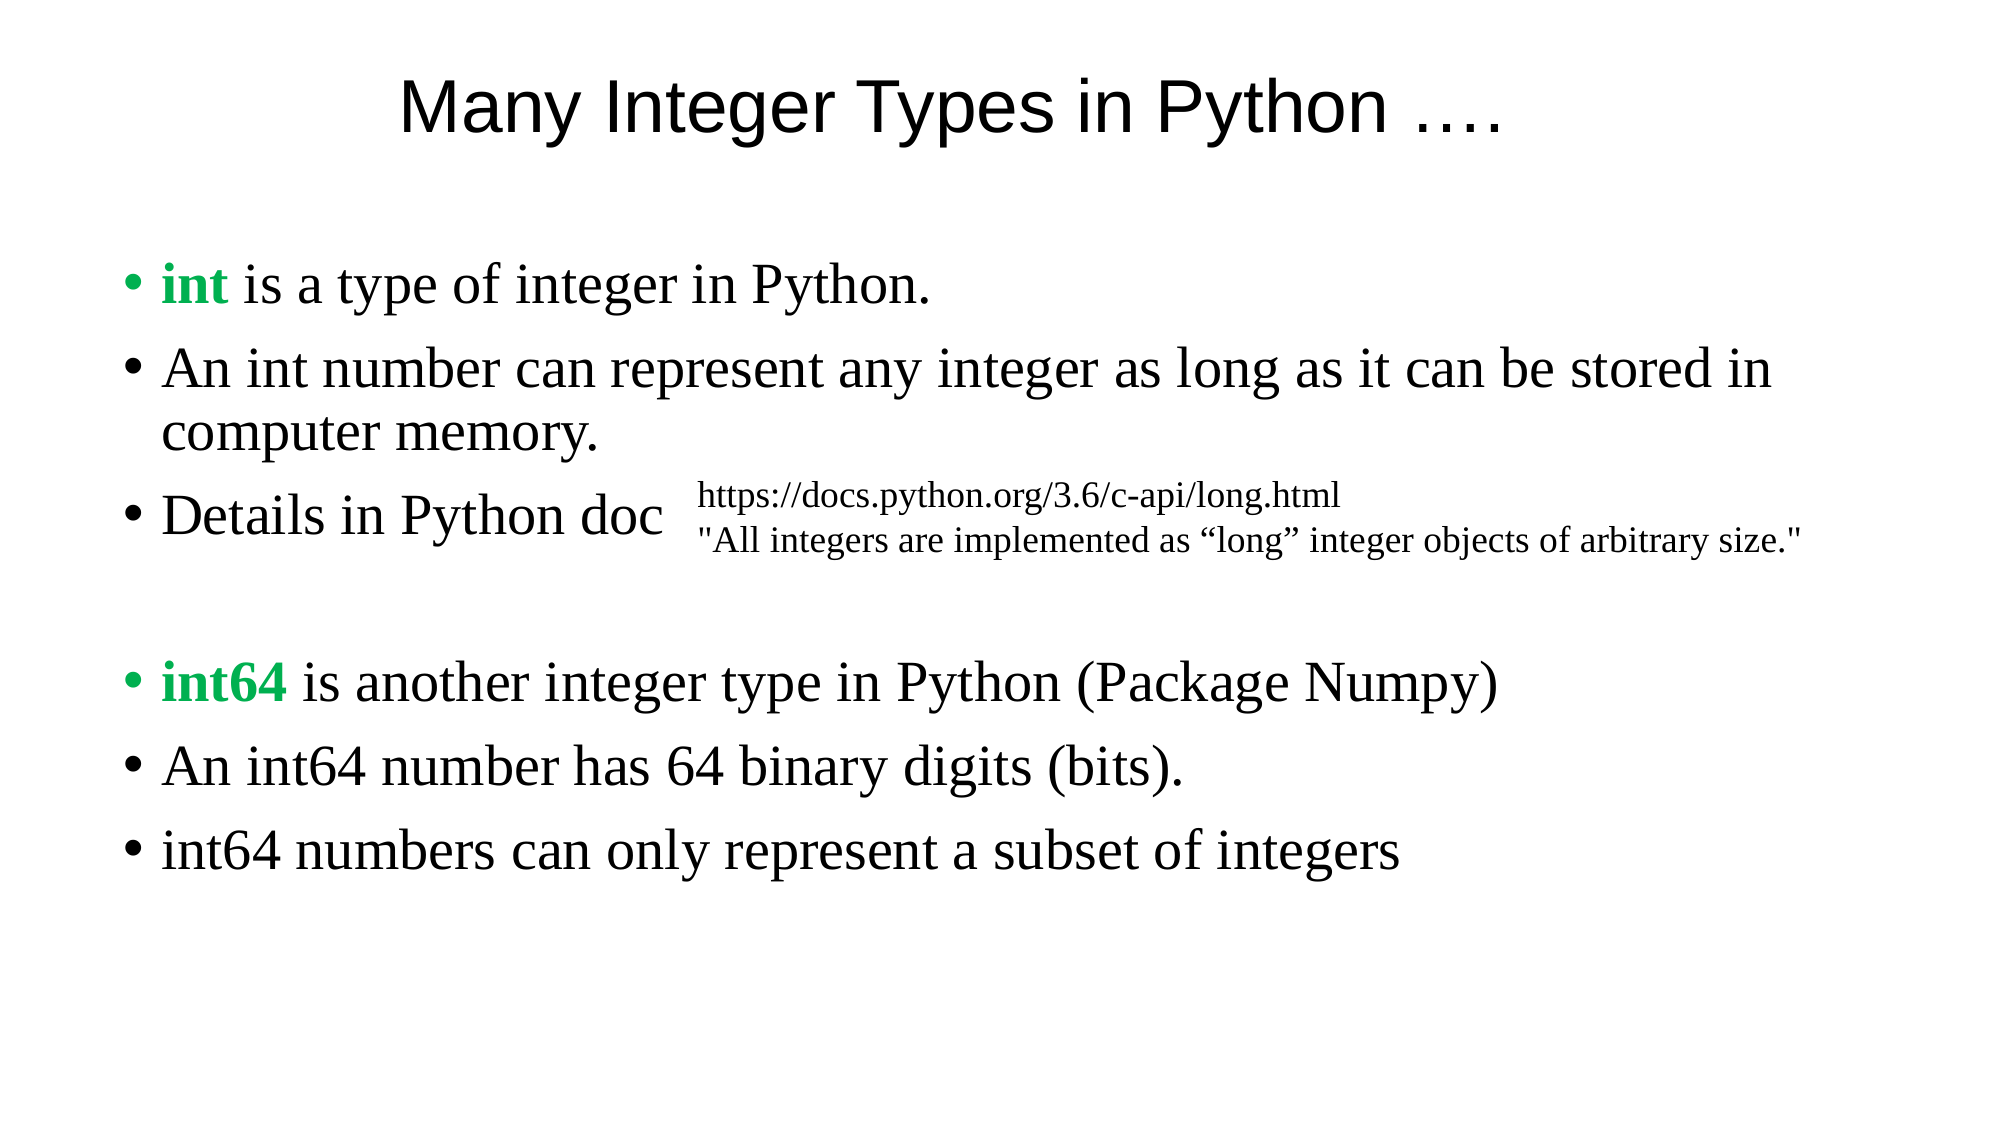

# Many Integer Types in Python ….
int is a type of integer in Python.
An int number can represent any integer as long as it can be stored in computer memory.
Details in Python doc

int64 is another integer type in Python (Package Numpy)
An int64 number has 64 binary digits (bits).
int64 numbers can only represent a subset of integers
https://docs.python.org/3.6/c-api/long.html
"All integers are implemented as “long” integer objects of arbitrary size."